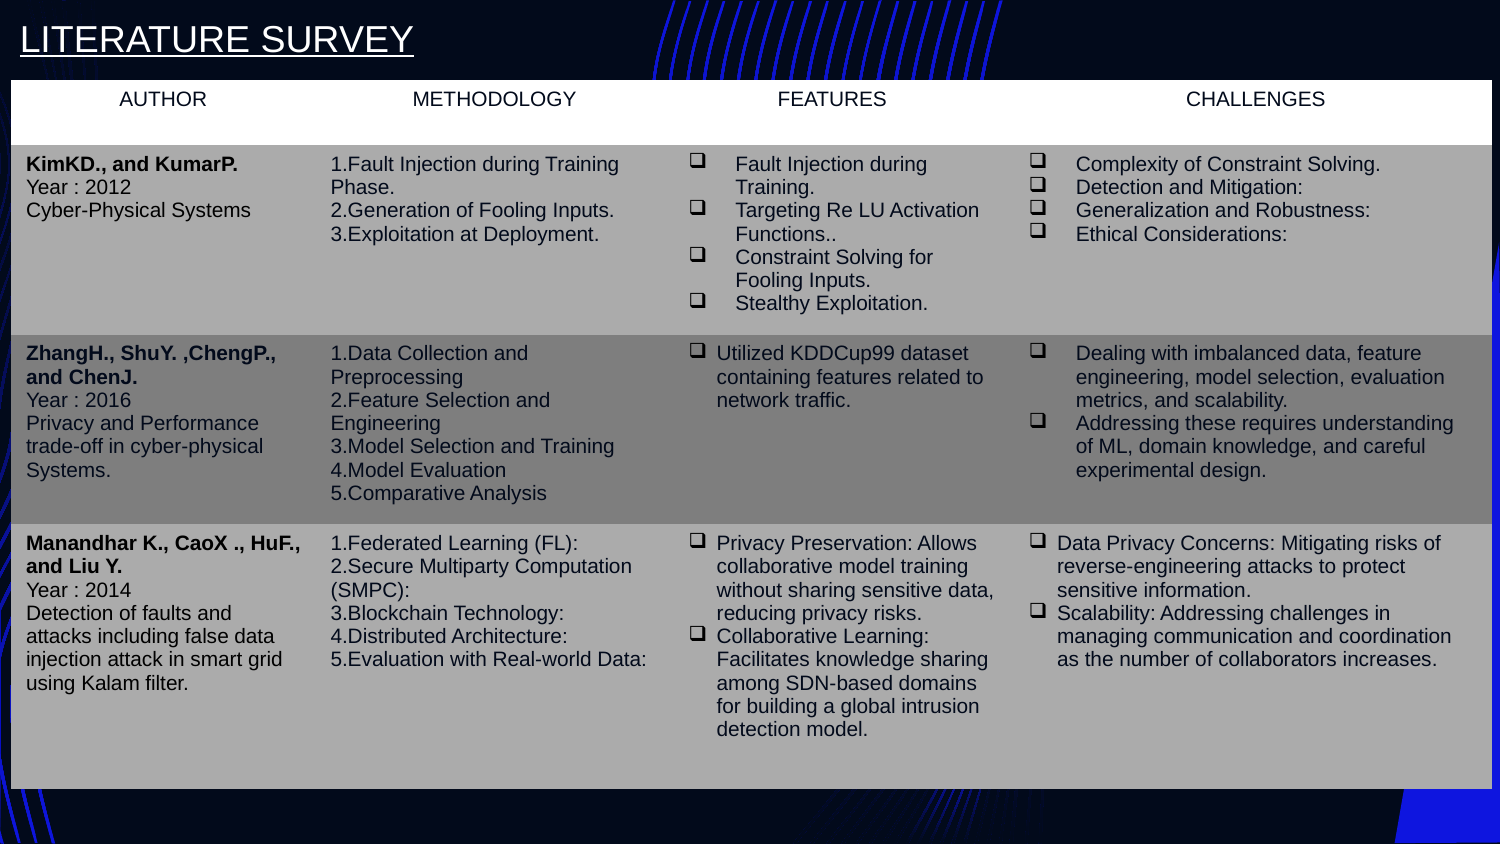

LITERATURE SURVEY
| AUTHOR | METHODOLOGY | FEATURES | CHALLENGES |
| --- | --- | --- | --- |
| KimKD., and KumarP. Year : 2012 Cyber-Physical Systems | 1.Fault Injection during Training Phase. 2.Generation of Fooling Inputs. 3.Exploitation at Deployment. | Fault Injection during Training. Targeting Re LU Activation Functions.. Constraint Solving for Fooling Inputs. Stealthy Exploitation. | Complexity of Constraint Solving. Detection and Mitigation: Generalization and Robustness: Ethical Considerations: |
| ZhangH., ShuY. ,ChengP., and ChenJ. Year : 2016 Privacy and Performance trade-off in cyber-physical Systems. | 1.Data Collection and Preprocessing 2.Feature Selection and Engineering 3.Model Selection and Training 4.Model Evaluation 5.Comparative Analysis | Utilized KDDCup99 dataset containing features related to network traffic. | Dealing with imbalanced data, feature engineering, model selection, evaluation metrics, and scalability. Addressing these requires understanding of ML, domain knowledge, and careful experimental design. |
| Manandhar K., CaoX ., HuF., and Liu Y. Year : 2014 Detection of faults and attacks including false data injection attack in smart grid using Kalam filter. | 1.Federated Learning (FL): 2.Secure Multiparty Computation (SMPC): 3.Blockchain Technology: 4.Distributed Architecture: 5.Evaluation with Real-world Data: | Privacy Preservation: Allows collaborative model training without sharing sensitive data, reducing privacy risks. Collaborative Learning: Facilitates knowledge sharing among SDN-based domains for building a global intrusion detection model. | Data Privacy Concerns: Mitigating risks of reverse-engineering attacks to protect sensitive information. Scalability: Addressing challenges in managing communication and coordination as the number of collaborators increases. |